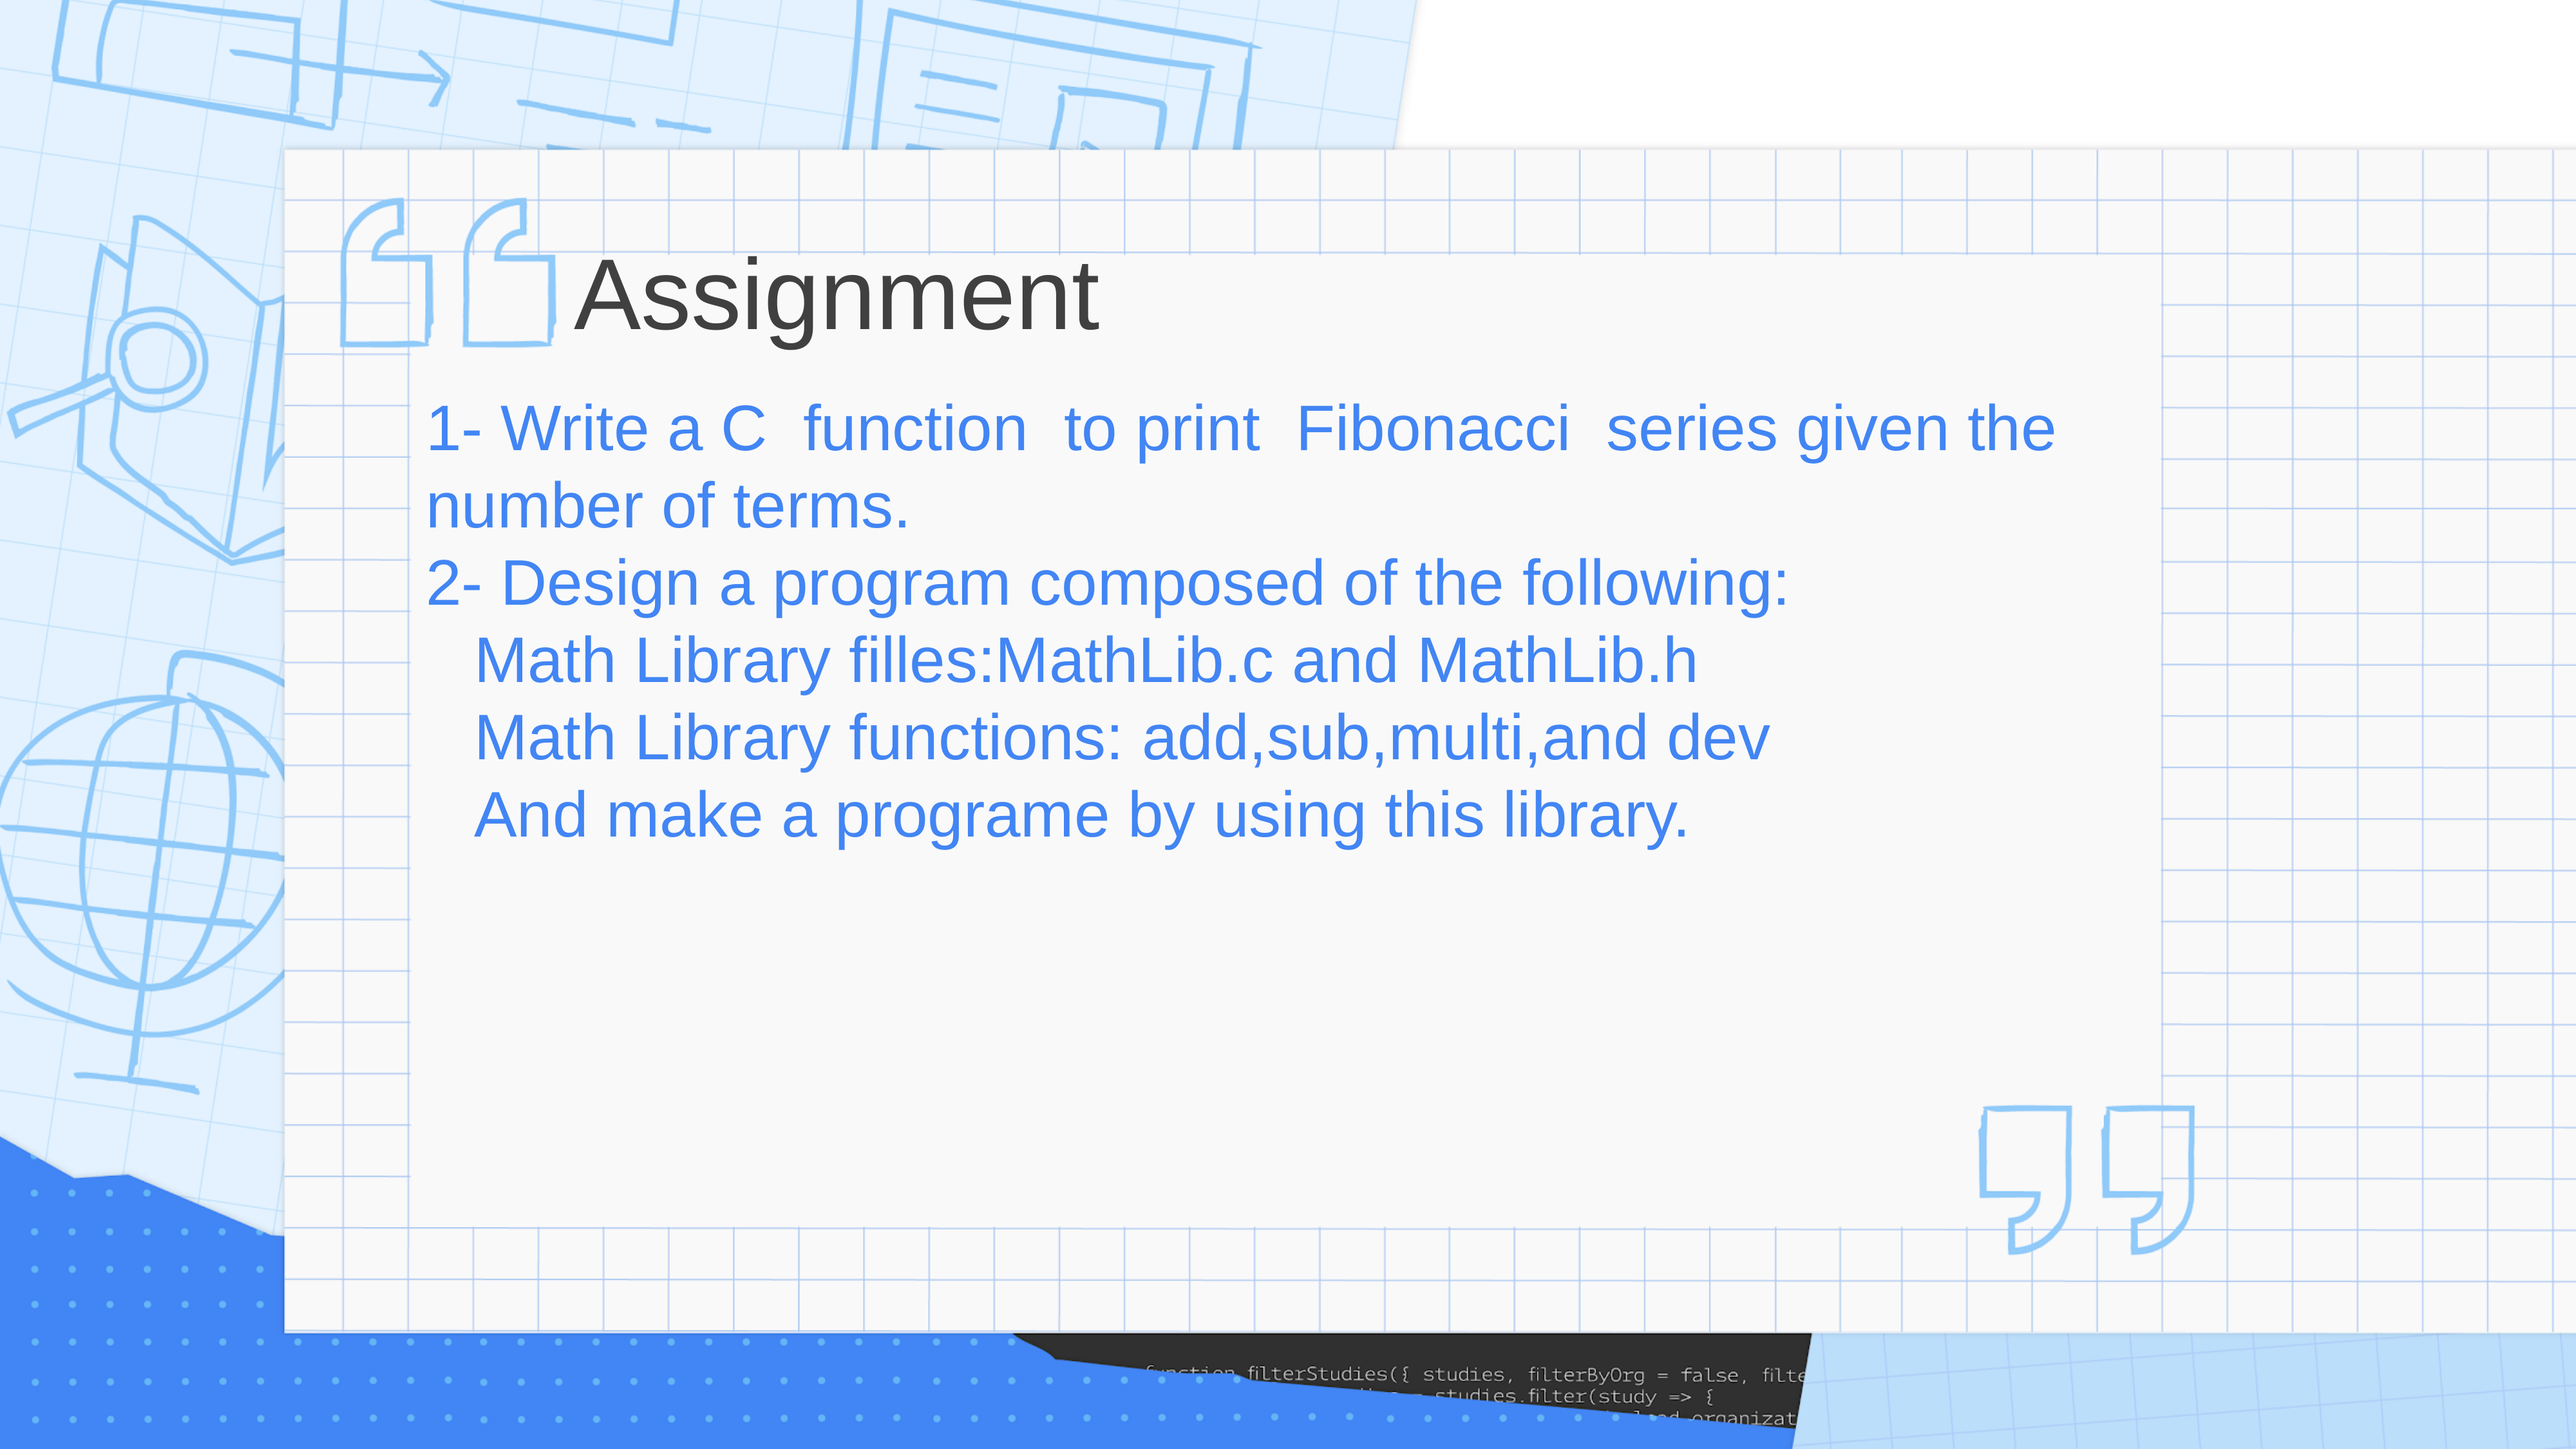

# Assignment
1- Write a C  function  to print  Fibonacci  series given the
number of terms.
2- Design a program composed of the following:
	Math Library filles:MathLib.c and MathLib.h
	Math Library functions: add,sub,multi,and dev
	And make a programe by using this library.